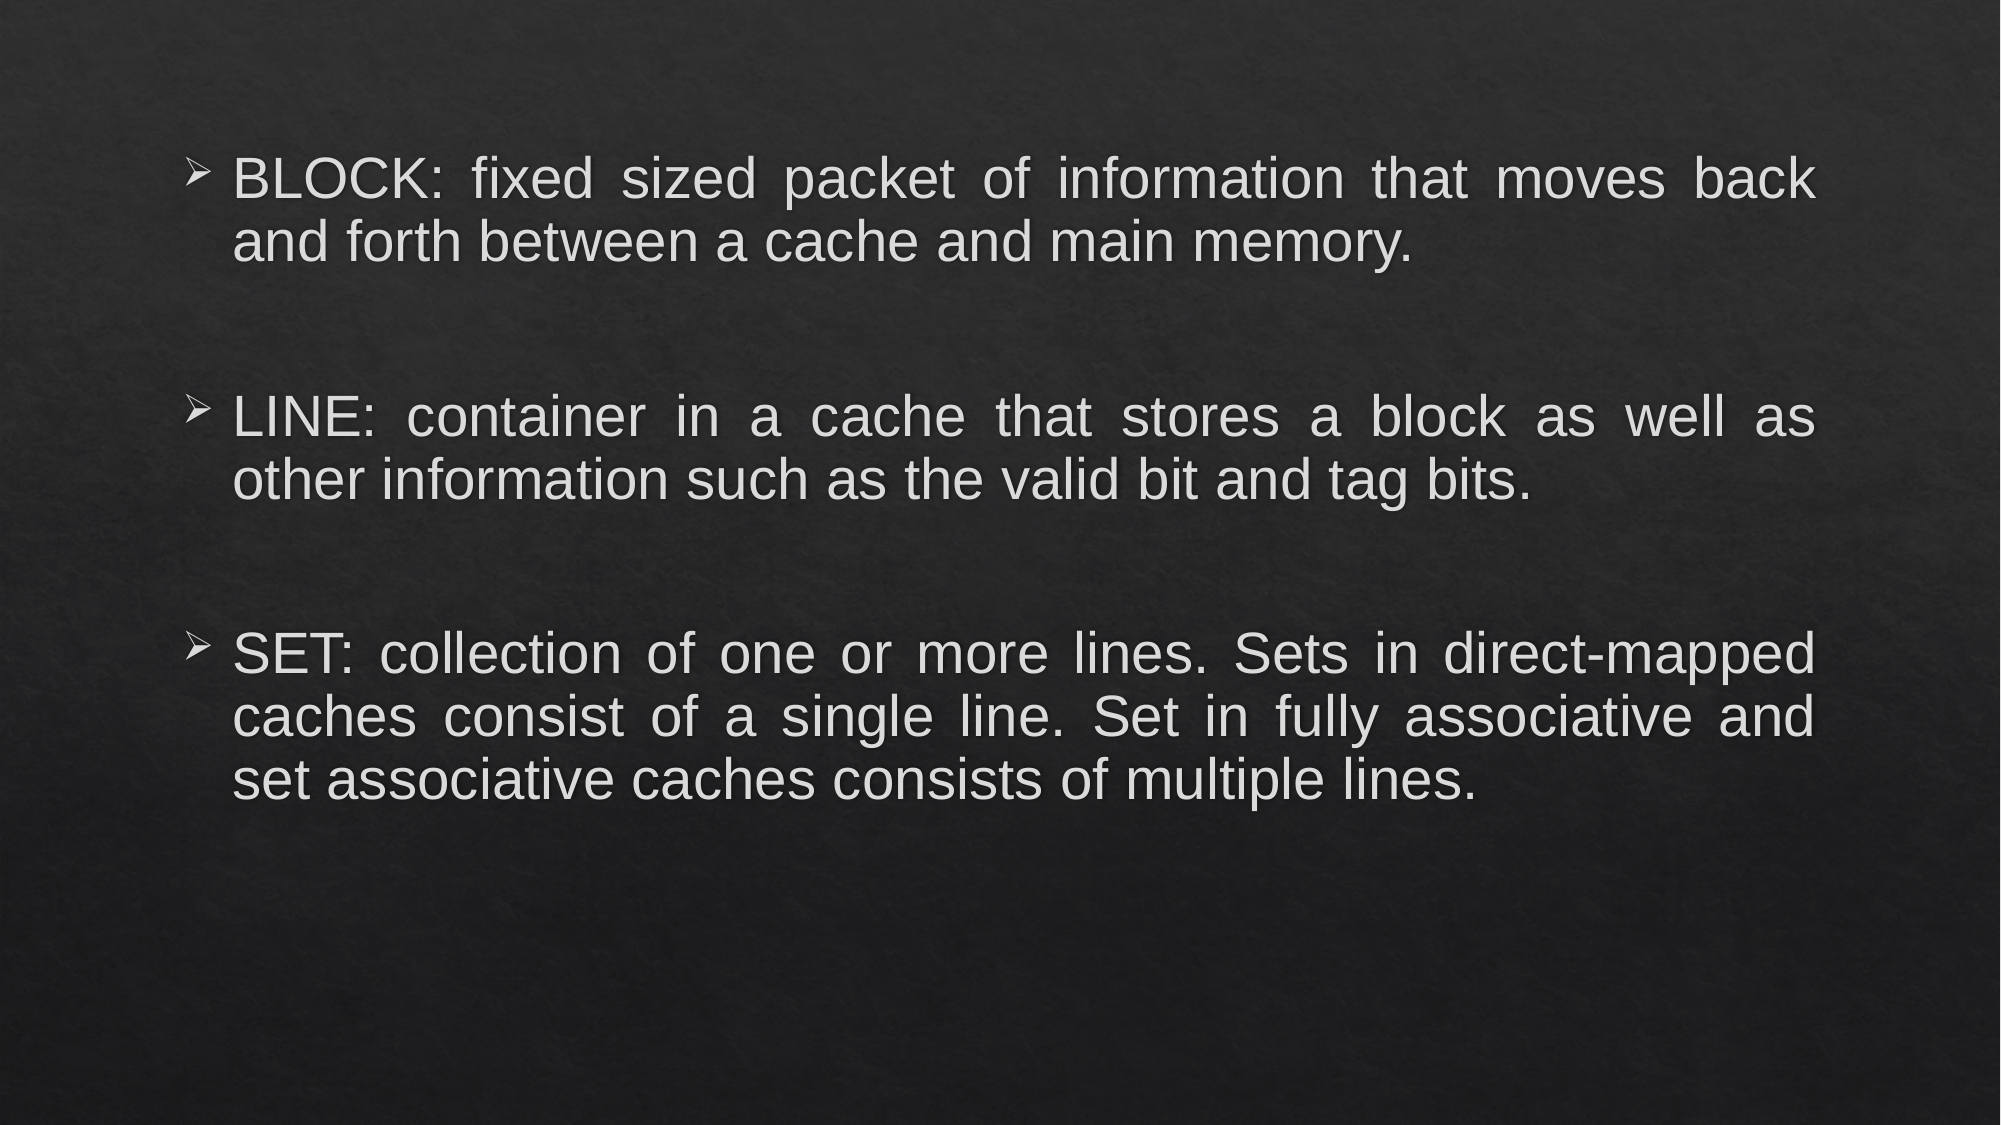

BLOCK: fixed sized packet of information that moves back and forth between a cache and main memory.

LINE: container in a cache that stores a block as well as other information such as the valid bit and tag bits.

SET: collection of one or more lines. Sets in direct-mapped caches consist of a single line. Set in fully associative and set associative caches consists of multiple lines.